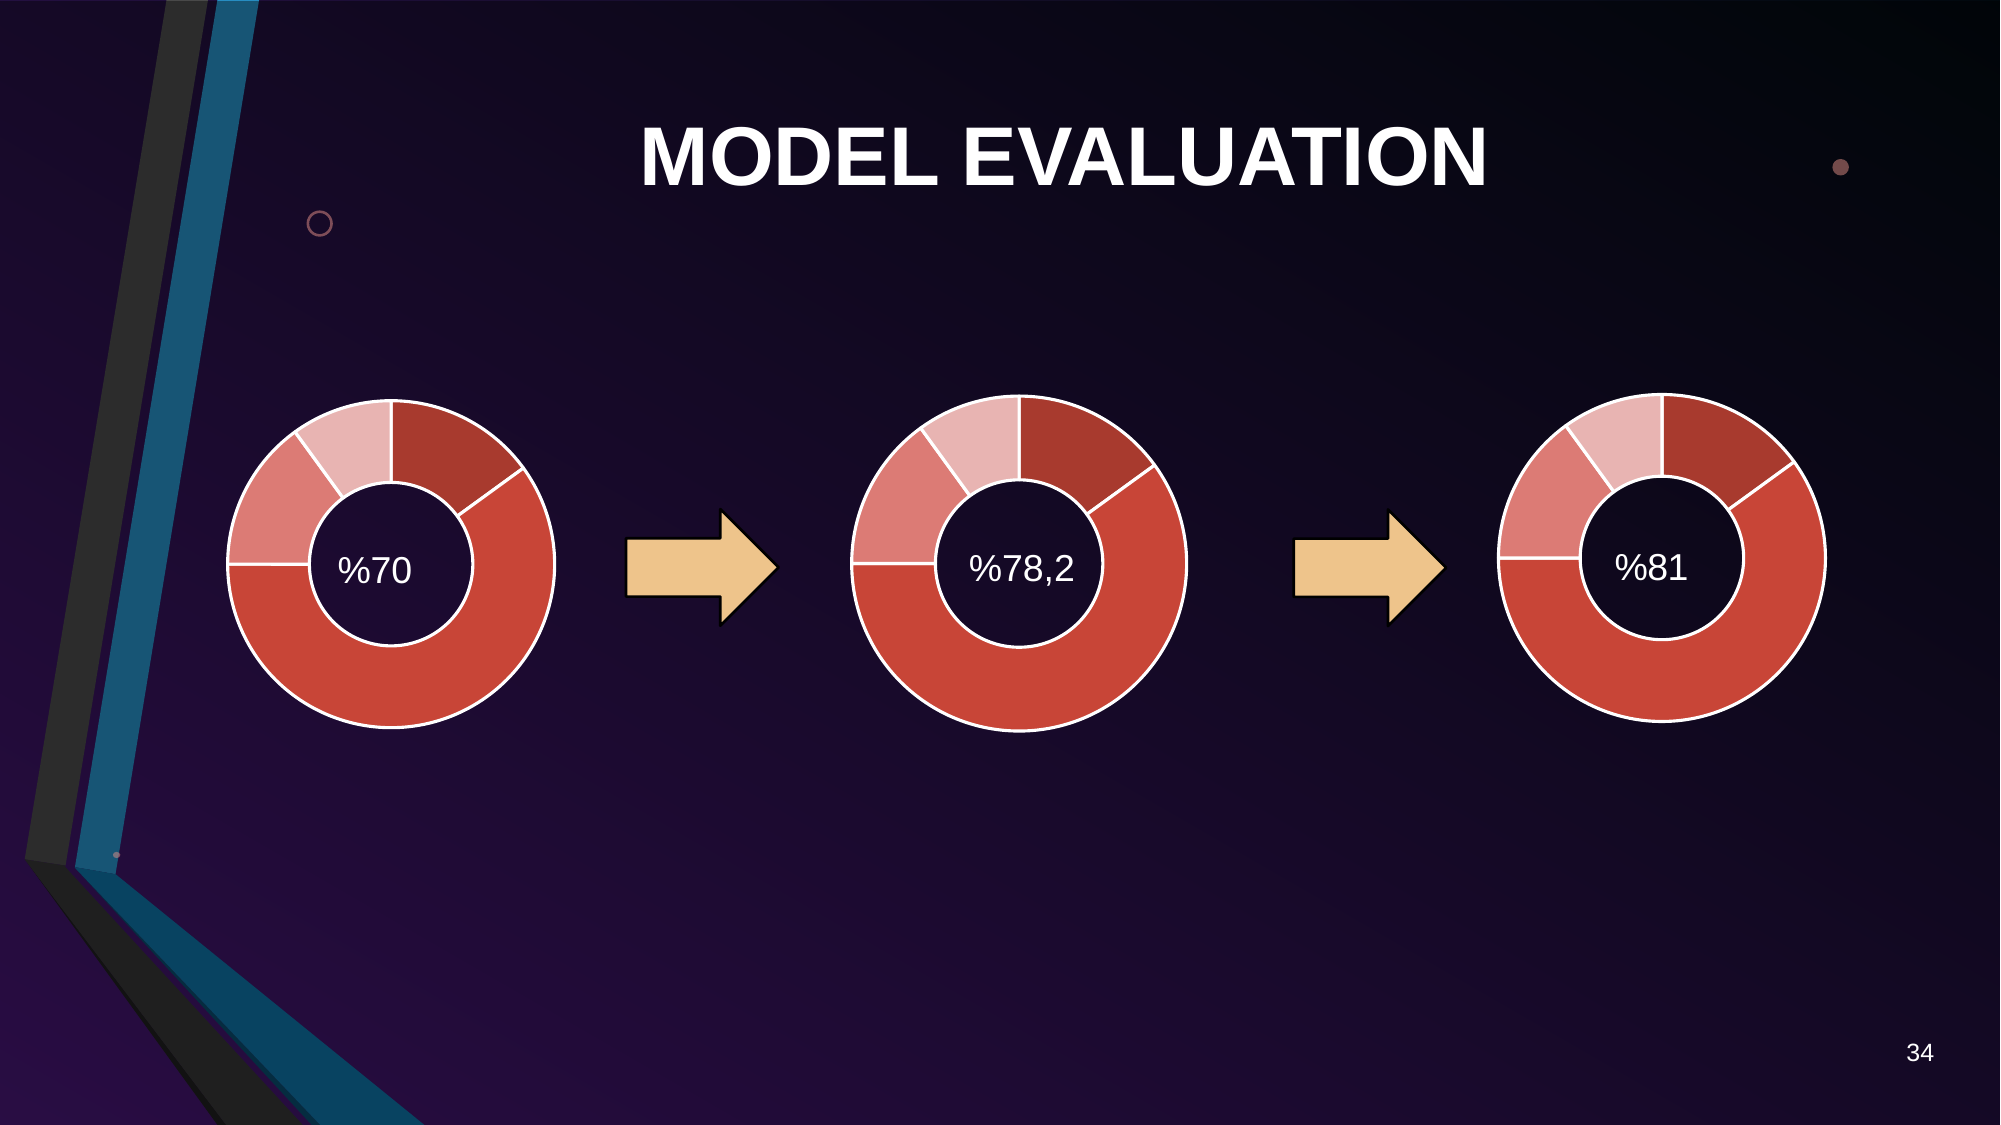

# MODEL EVALUATION

### Chart

| Category |
|---|

### Chart

| Category | Sales |
|---|---|
| 1st Qtr | 0.15 |
| 2nd Qtr | 0.6 |
| 3rd Qtr | 0.15 |
| 4th Qtr | 0.1 |

### Chart

| Category | Sales |
|---|---|
| 1st Qtr | 0.15 |
| 2nd Qtr | 0.6 |
| 3rd Qtr | 0.15 |
| 4th Qtr | 0.1 |

### Chart

| Category | Sales |
|---|---|
| 1st Qtr | 0.15 |
| 2nd Qtr | 0.6 |
| 3rd Qtr | 0.15 |
| 4th Qtr | 0.1 |

### Chart

| Category |
|---|

%78,2
%70
34